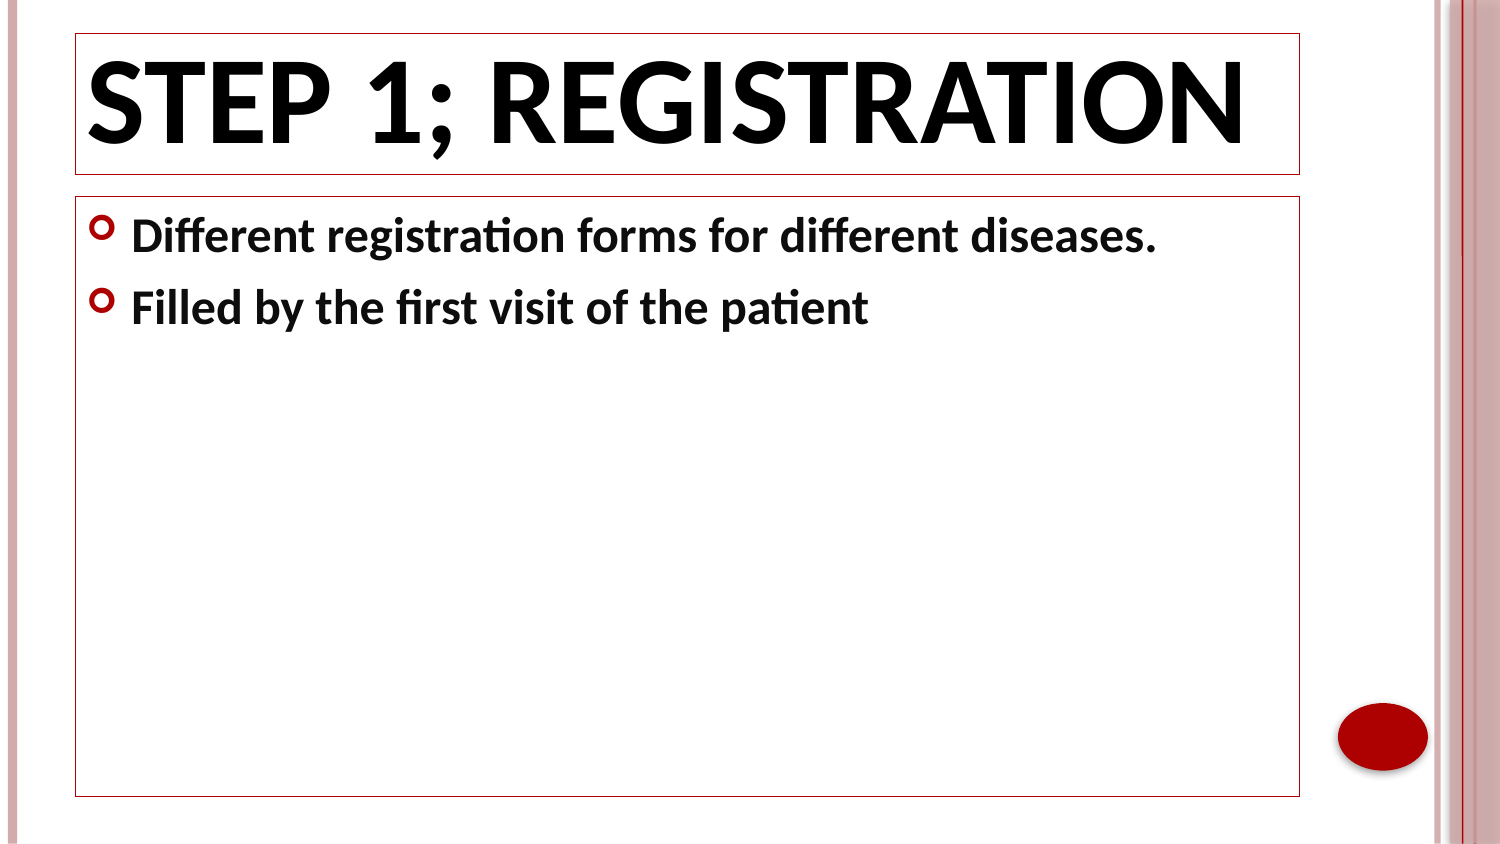

# Step 1; Registration
Different registration forms for different diseases.
Filled by the first visit of the patient